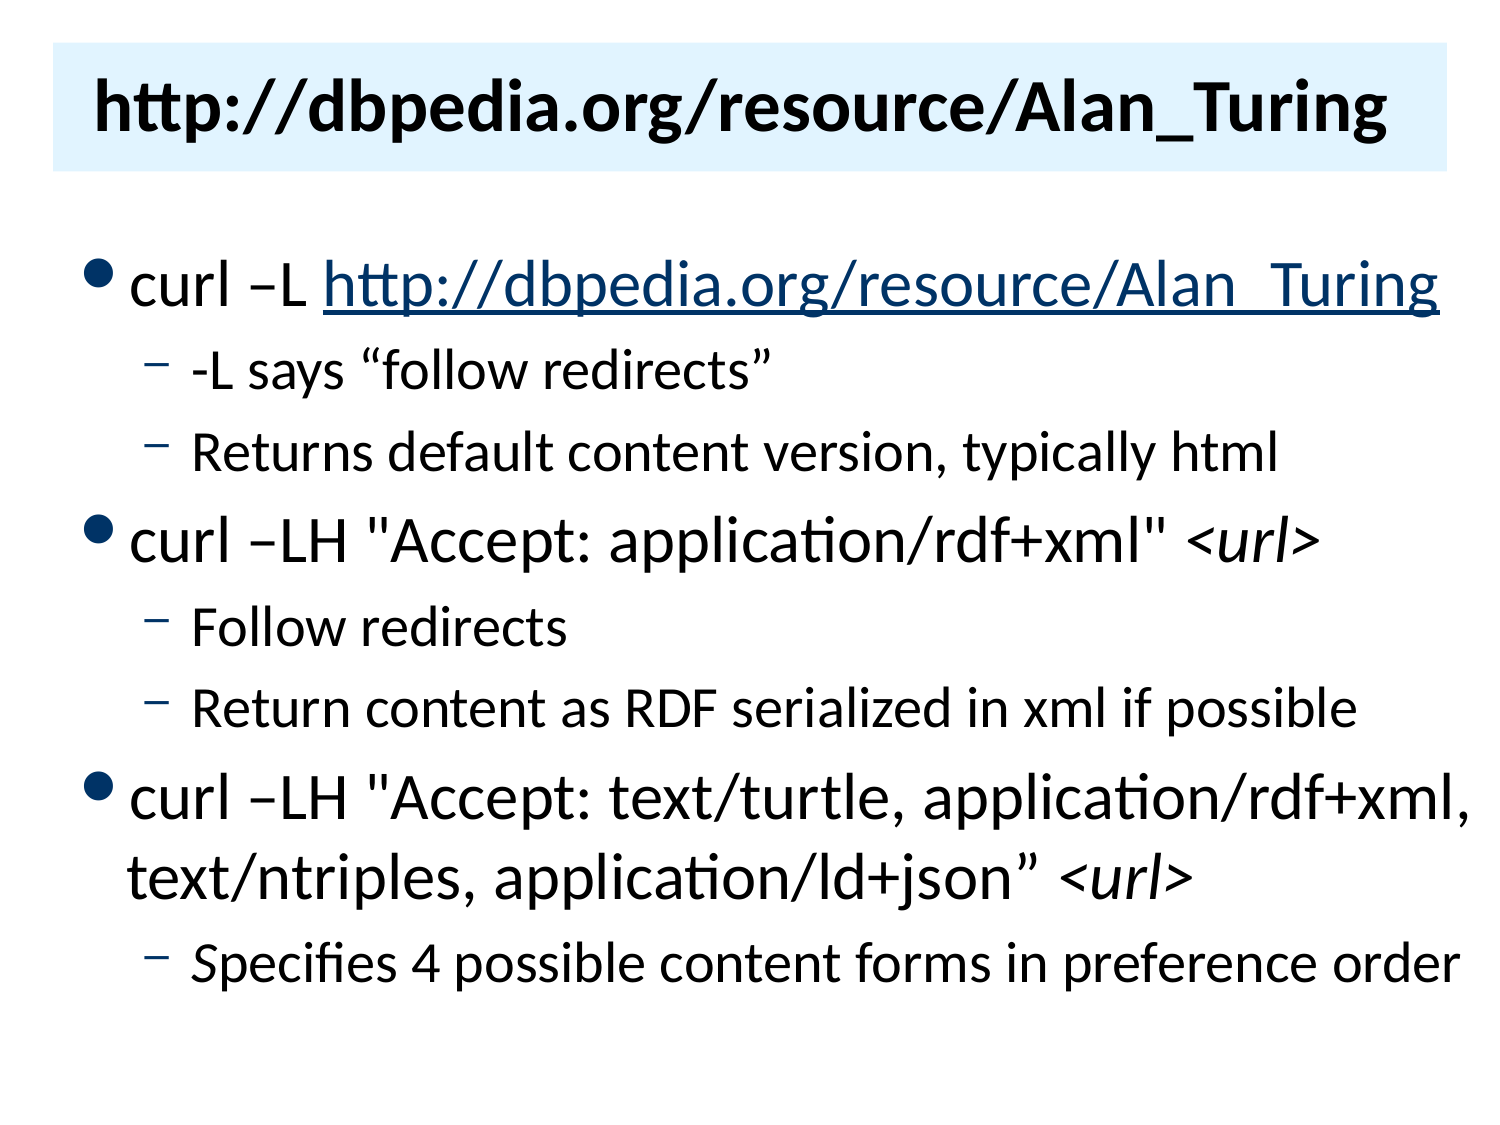

# http://dbpedia.org/resource/Alan_Turing
curl –L http://dbpedia.org/resource/Alan_Turing
-L says “follow redirects”
Returns default content version, typically html
curl –LH "Accept: application/rdf+xml" <url>
Follow redirects
Return content as RDF serialized in xml if possible
curl –LH "Accept: text/turtle, application/rdf+xml, text/ntriples, application/ld+json” <url>
Specifies 4 possible content forms in preference order